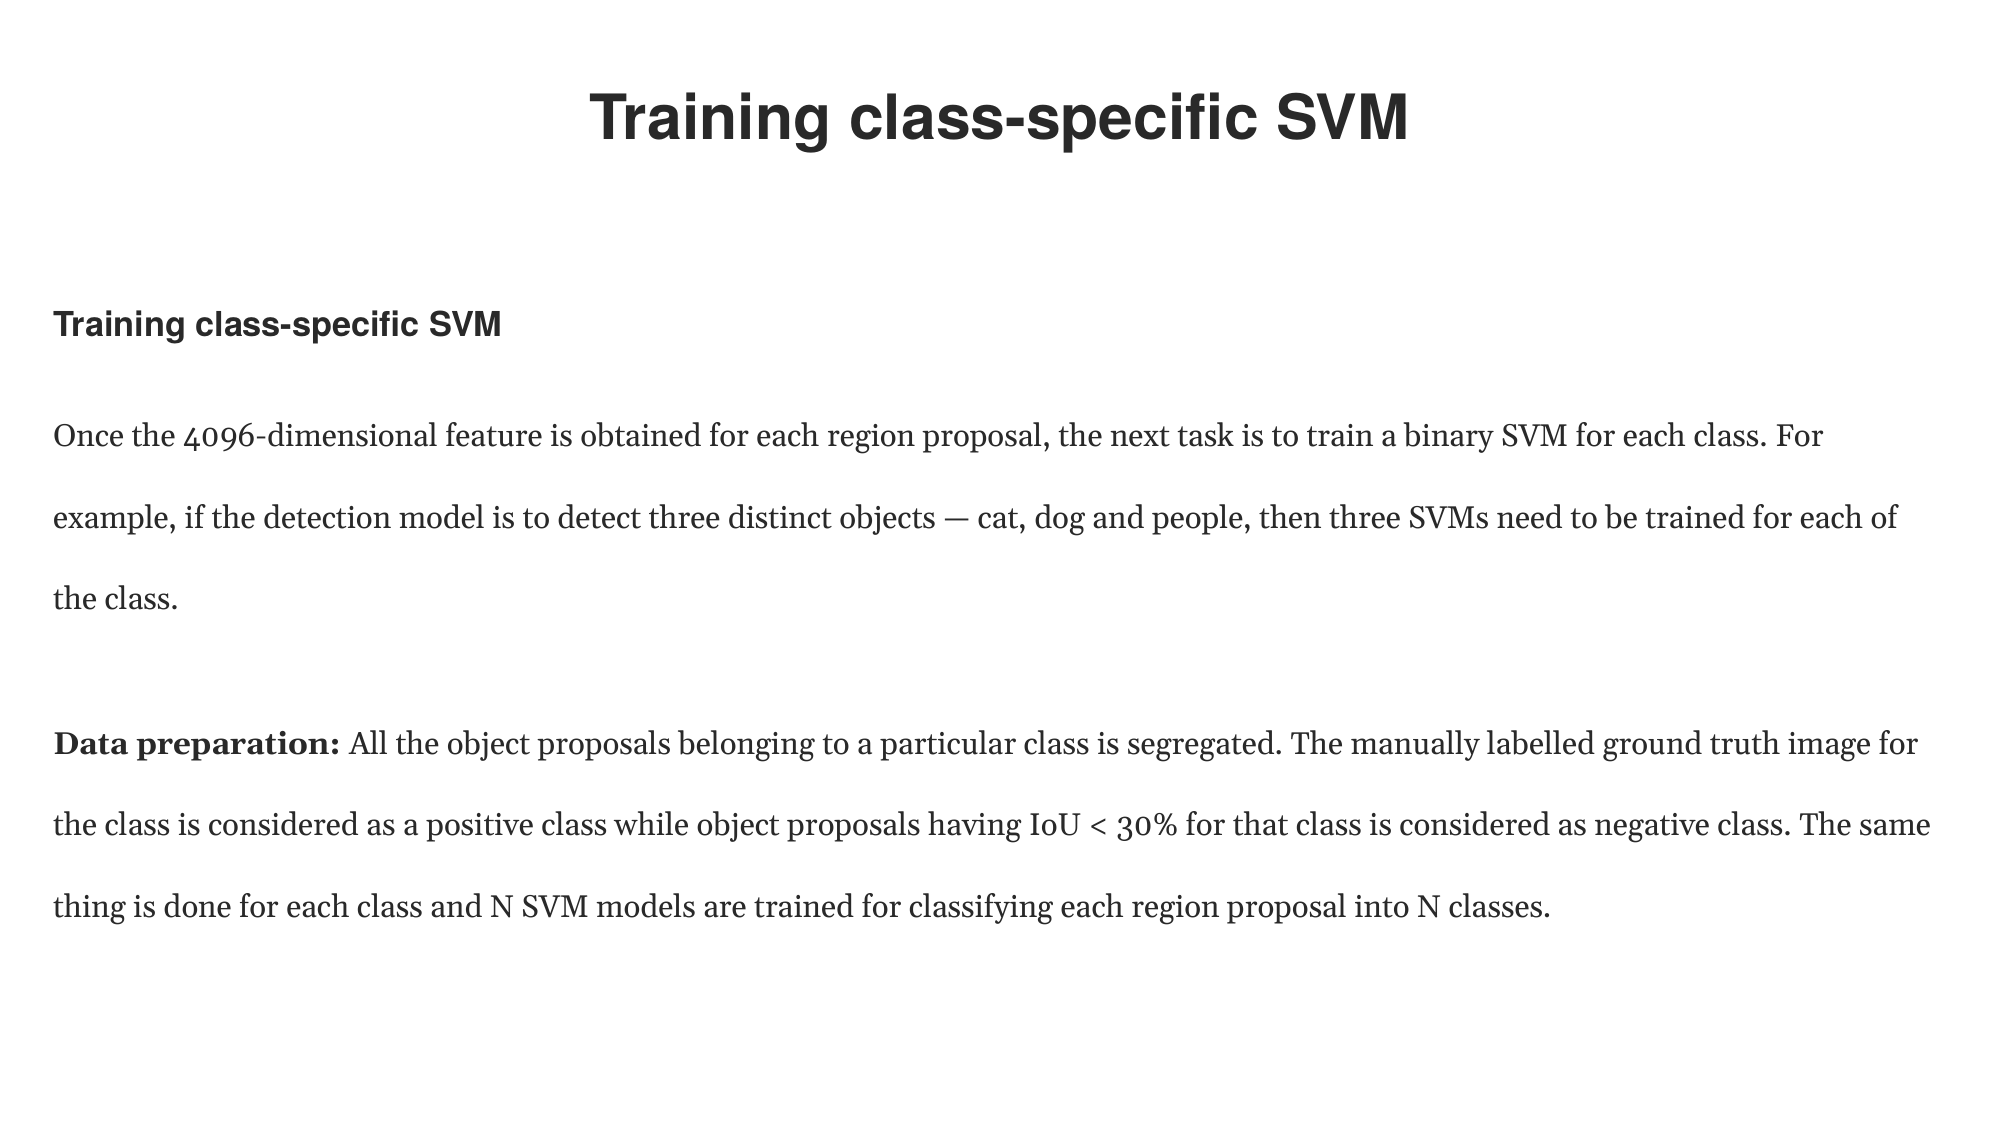

# Training class-specific SVM

Training class-specific SVM
Once the 4096-dimensional feature is obtained for each region proposal, the next task is to train a binary SVM for each class. For example, if the detection model is to detect three distinct objects — cat, dog and people, then three SVMs need to be trained for each of the class.
Data preparation: All the object proposals belonging to a particular class is segregated. The manually labelled ground truth image for the class is considered as a positive class while object proposals having IoU < 30% for that class is considered as negative class. The same thing is done for each class and N SVM models are trained for classifying each region proposal into N classes.